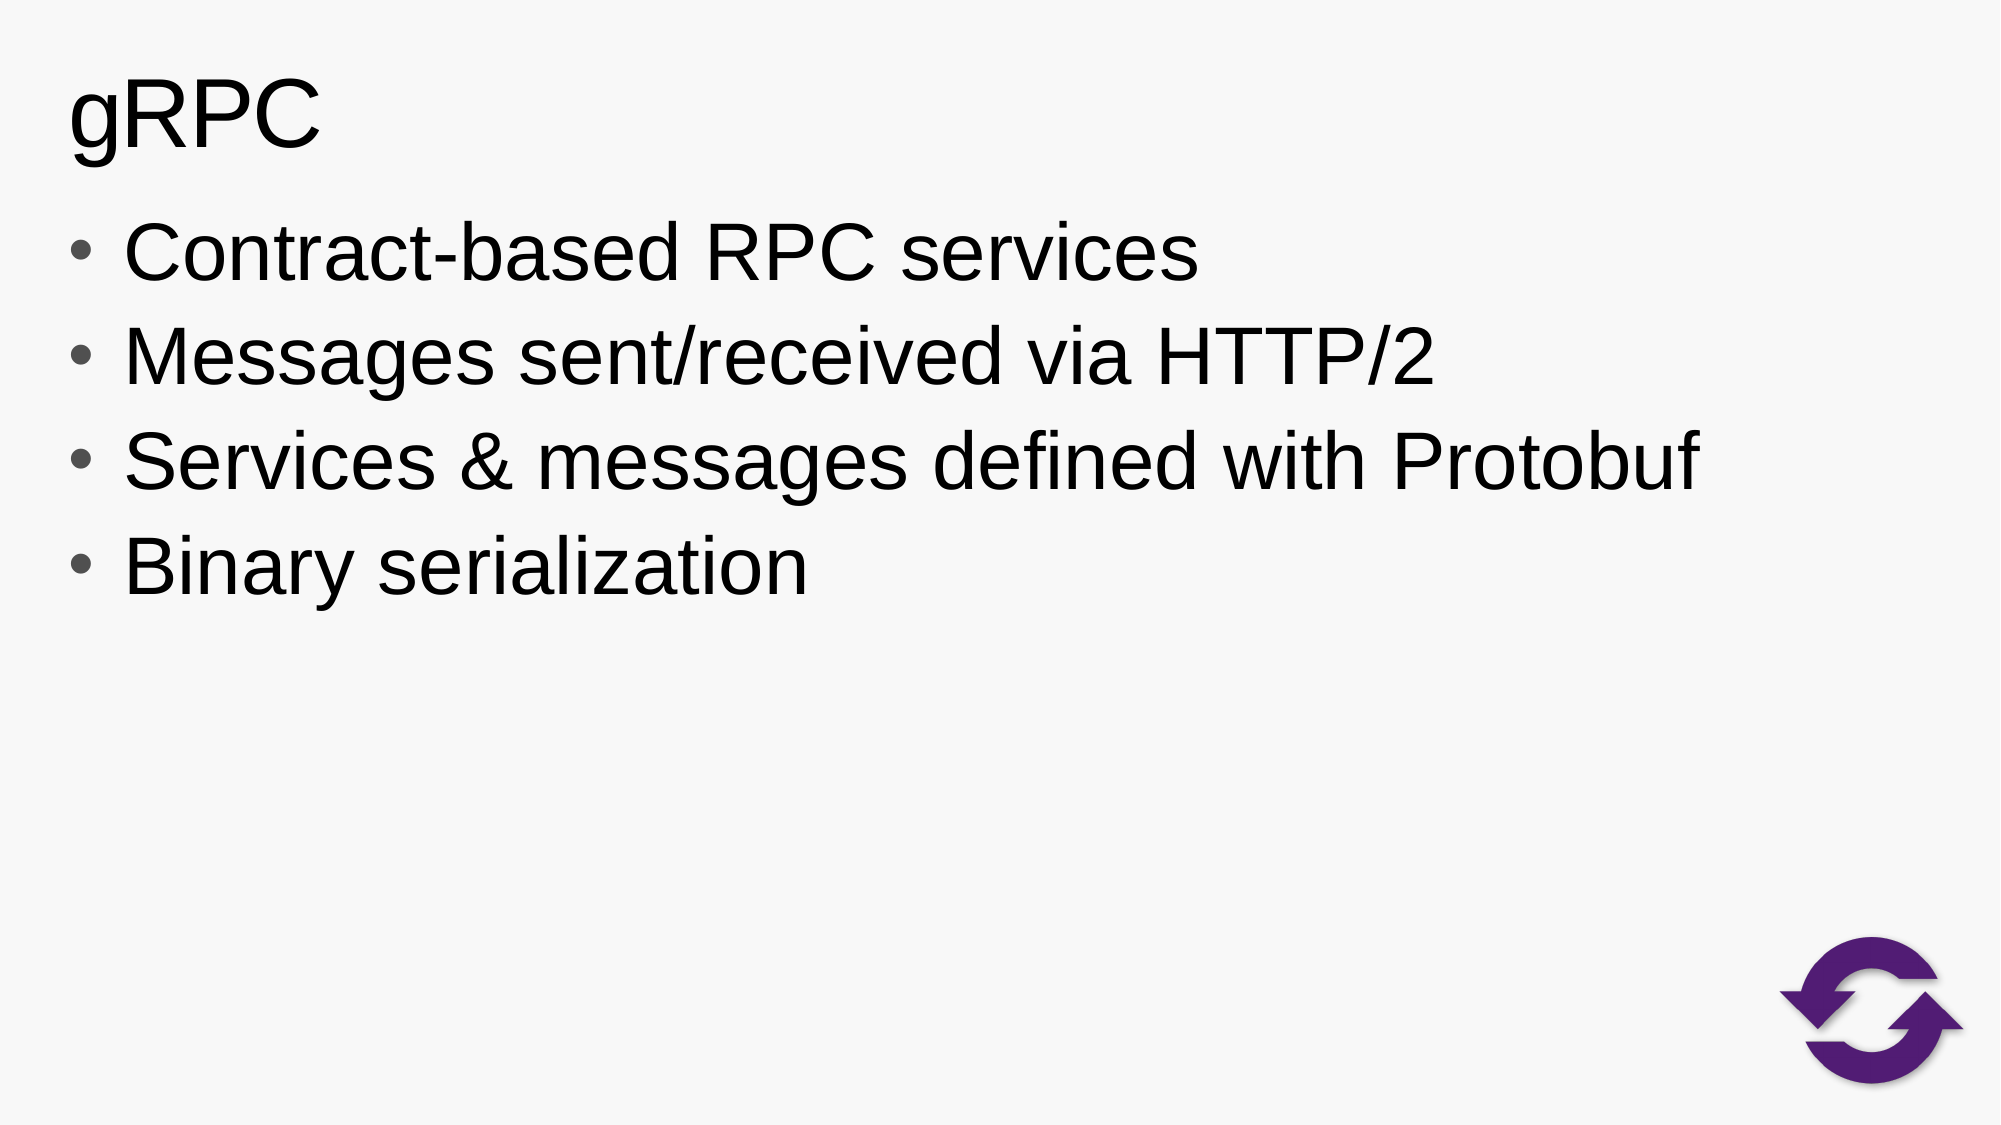

# gRPC
Contract-based RPC services
Messages sent/received via HTTP/2
Services & messages defined with Protobuf
Binary serialization